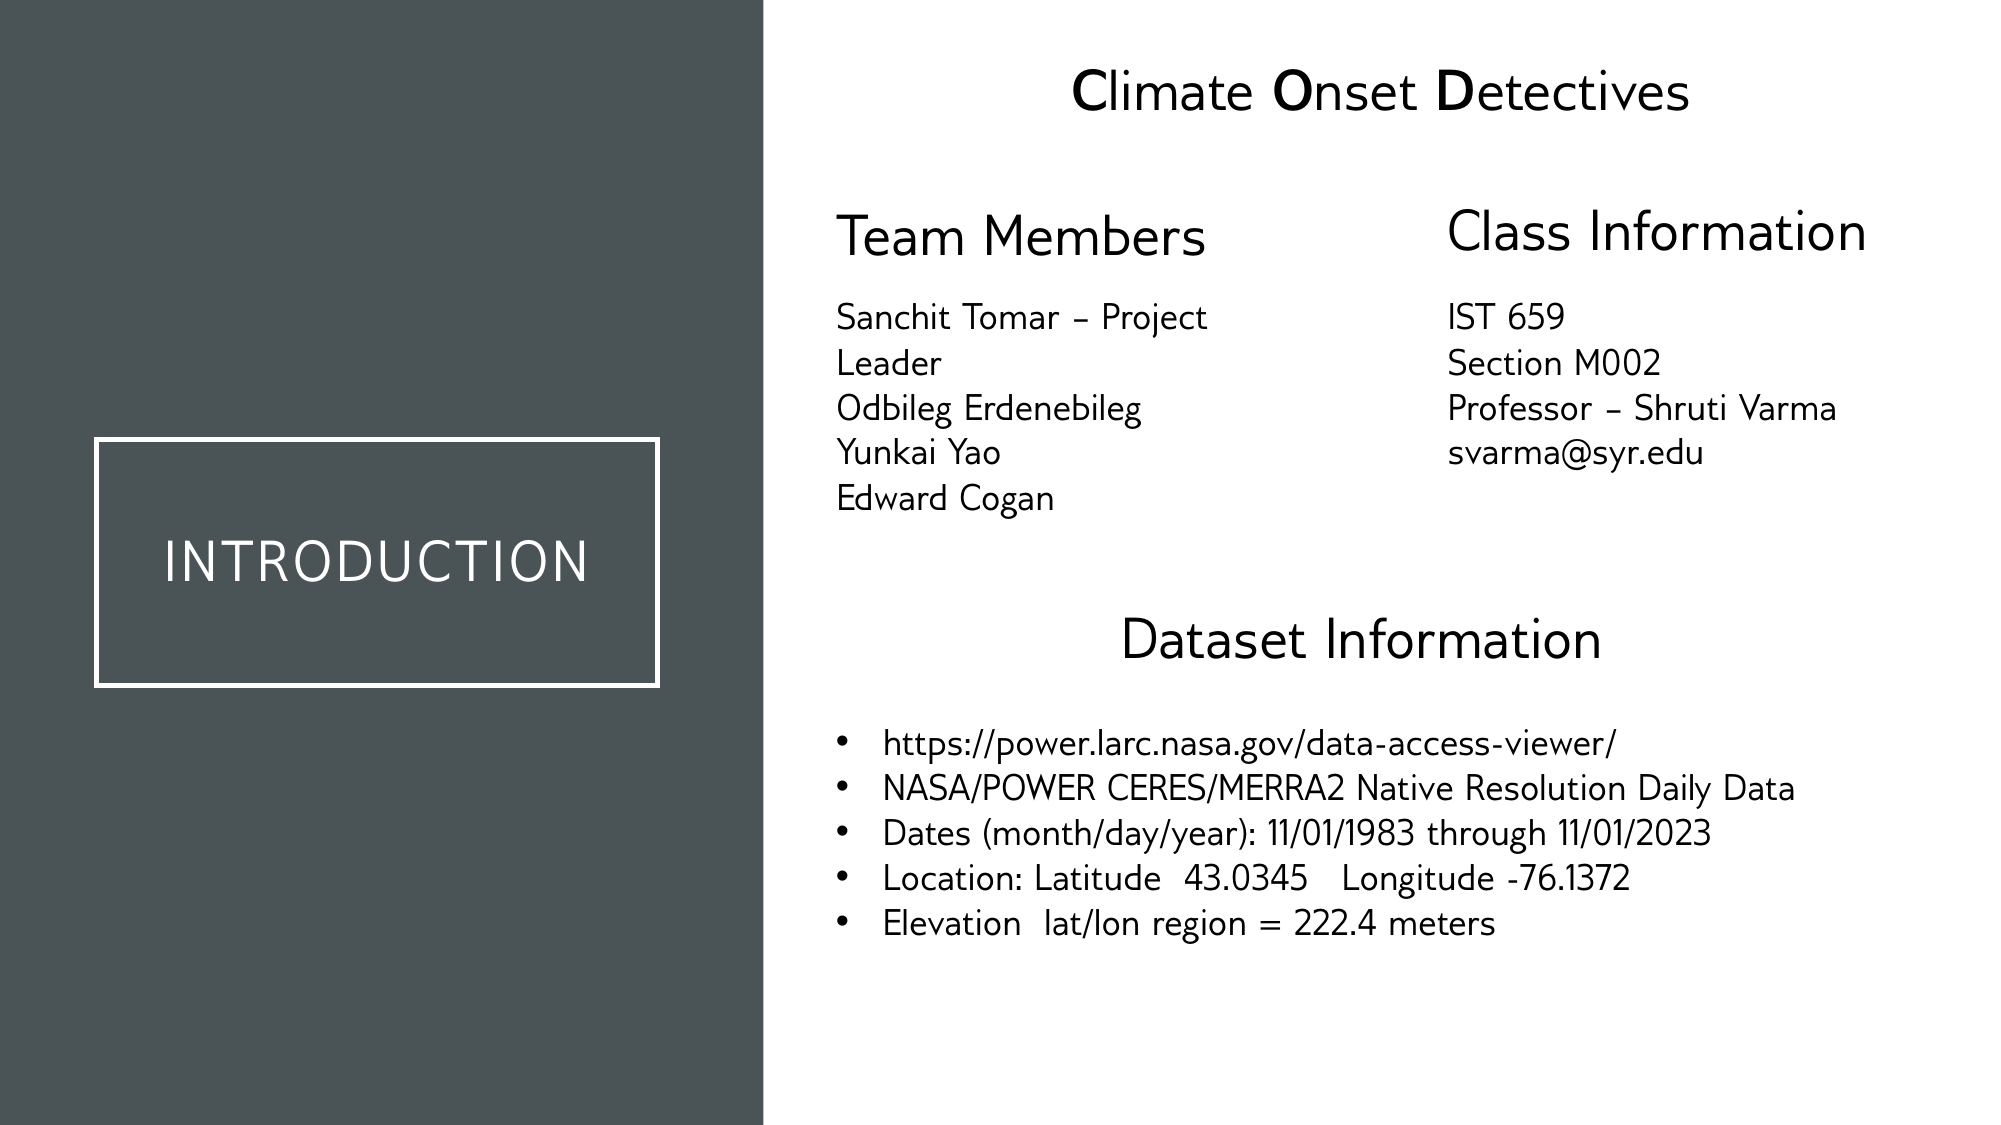

Climate Onset Detectives
Class Information
Team Members
Sanchit Tomar – Project Leader
Odbileg Erdenebileg
Yunkai Yao
Edward Cogan
IST 659
Section M002
Professor – Shruti Varma
svarma@syr.edu
# Introduction
Dataset Information
https://power.larc.nasa.gov/data-access-viewer/
NASA/POWER CERES/MERRA2 Native Resolution Daily Data
Dates (month/day/year): 11/01/1983 through 11/01/2023
Location: Latitude  43.0345   Longitude -76.1372
Elevation  lat/lon region = 222.4 meters